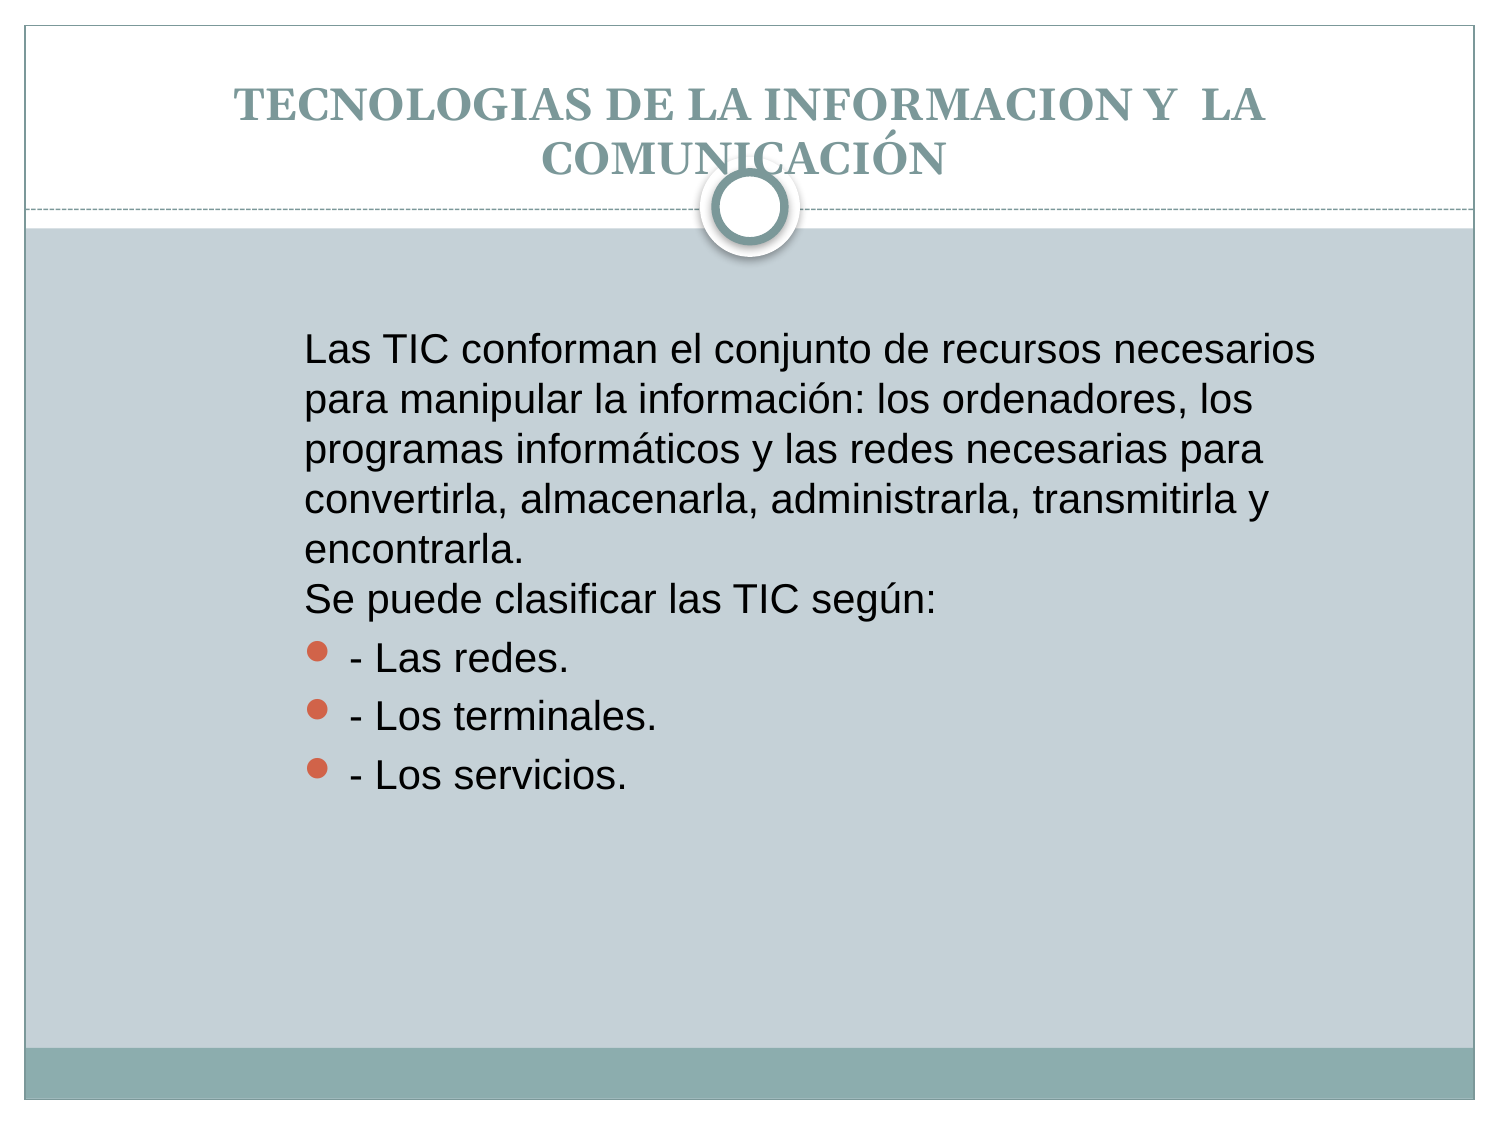

# TECNOLOGIAS DE LA INFORMACION Y  LA COMUNICACIÓN
Las TIC conforman el conjunto de recursos necesarios para manipular la información: los ordenadores, los programas informáticos y las redes necesarias para convertirla, almacenarla, administrarla, transmitirla y encontrarla.
Se puede clasificar las TIC según:
- Las redes.
- Los terminales.
- Los servicios.